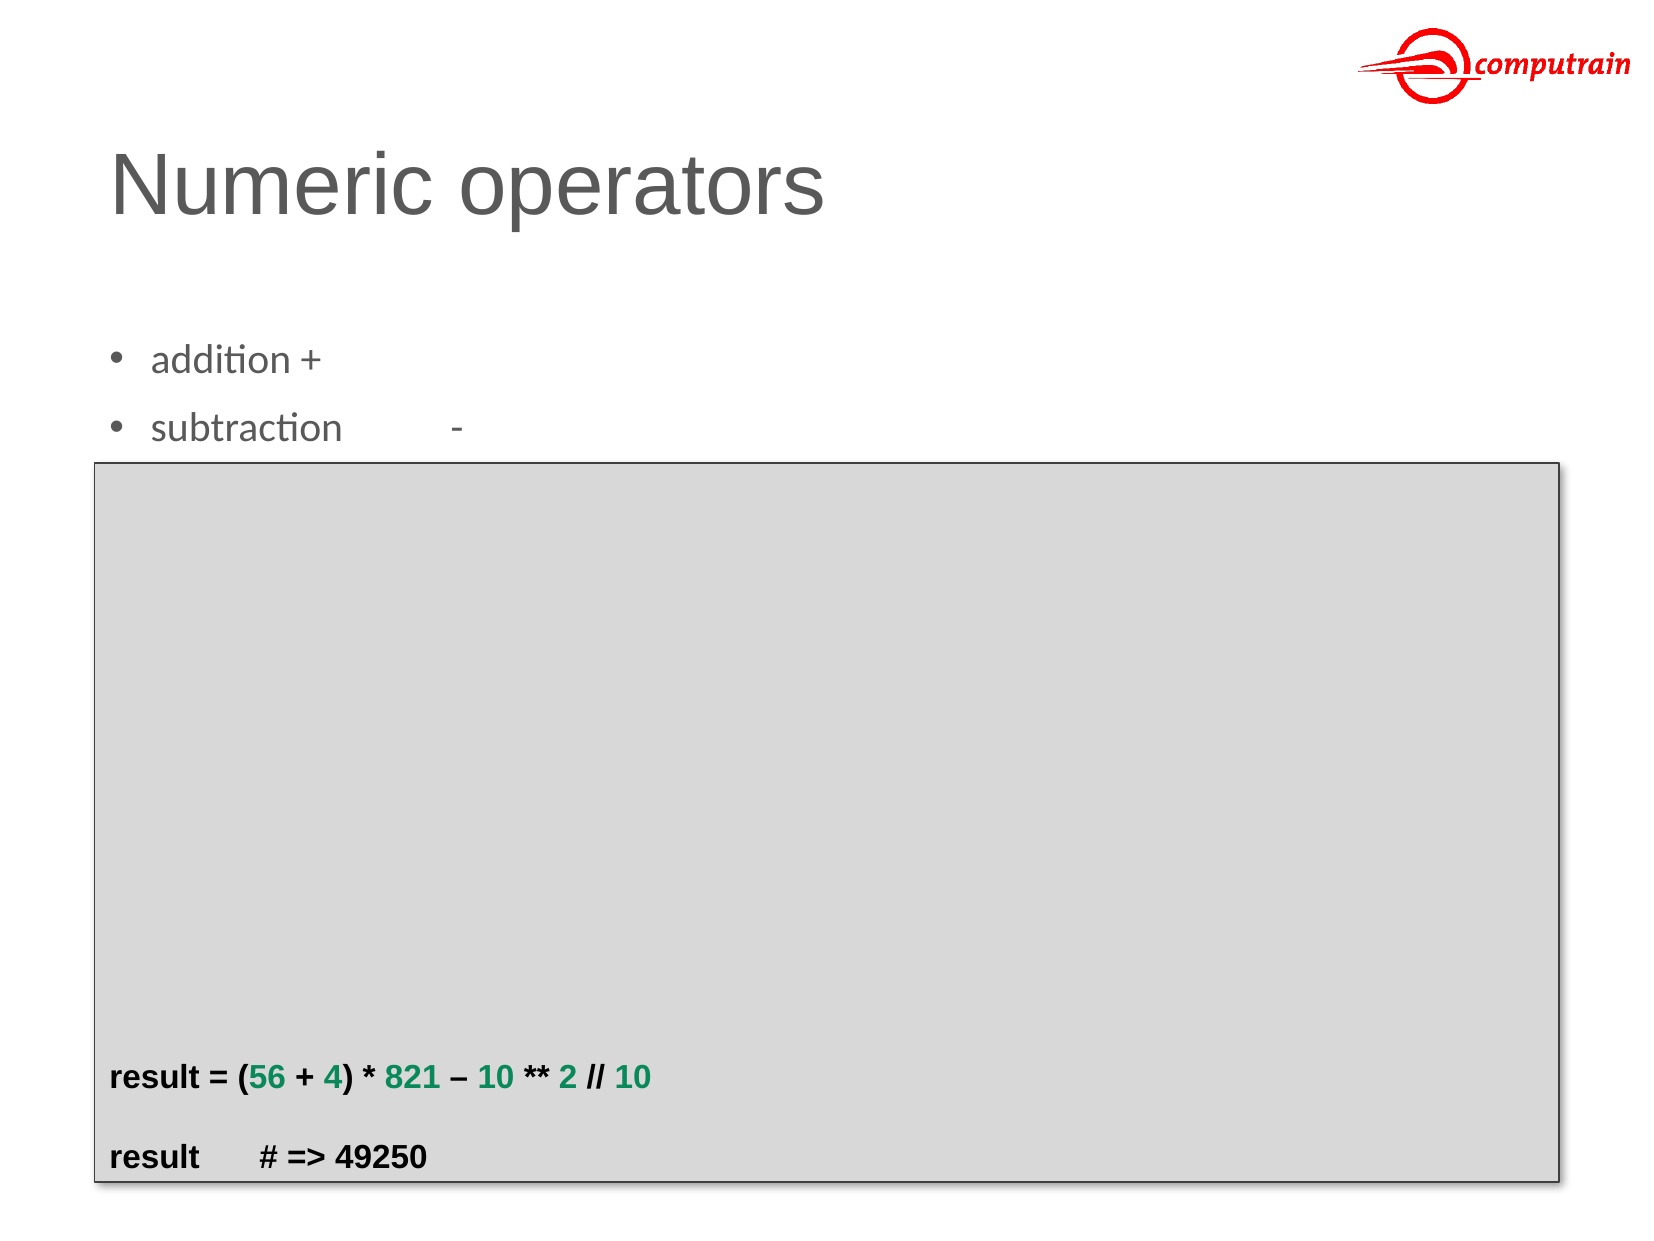

# Numeric operators
addition	+
subtraction	-
multiplication	*
division	/
floored division	//
modulo	%
power	**

Use brackets ( ) to specify precedence

result = (56 + 4) * 821 – 10 ** 2 // 10

result	# => 49250